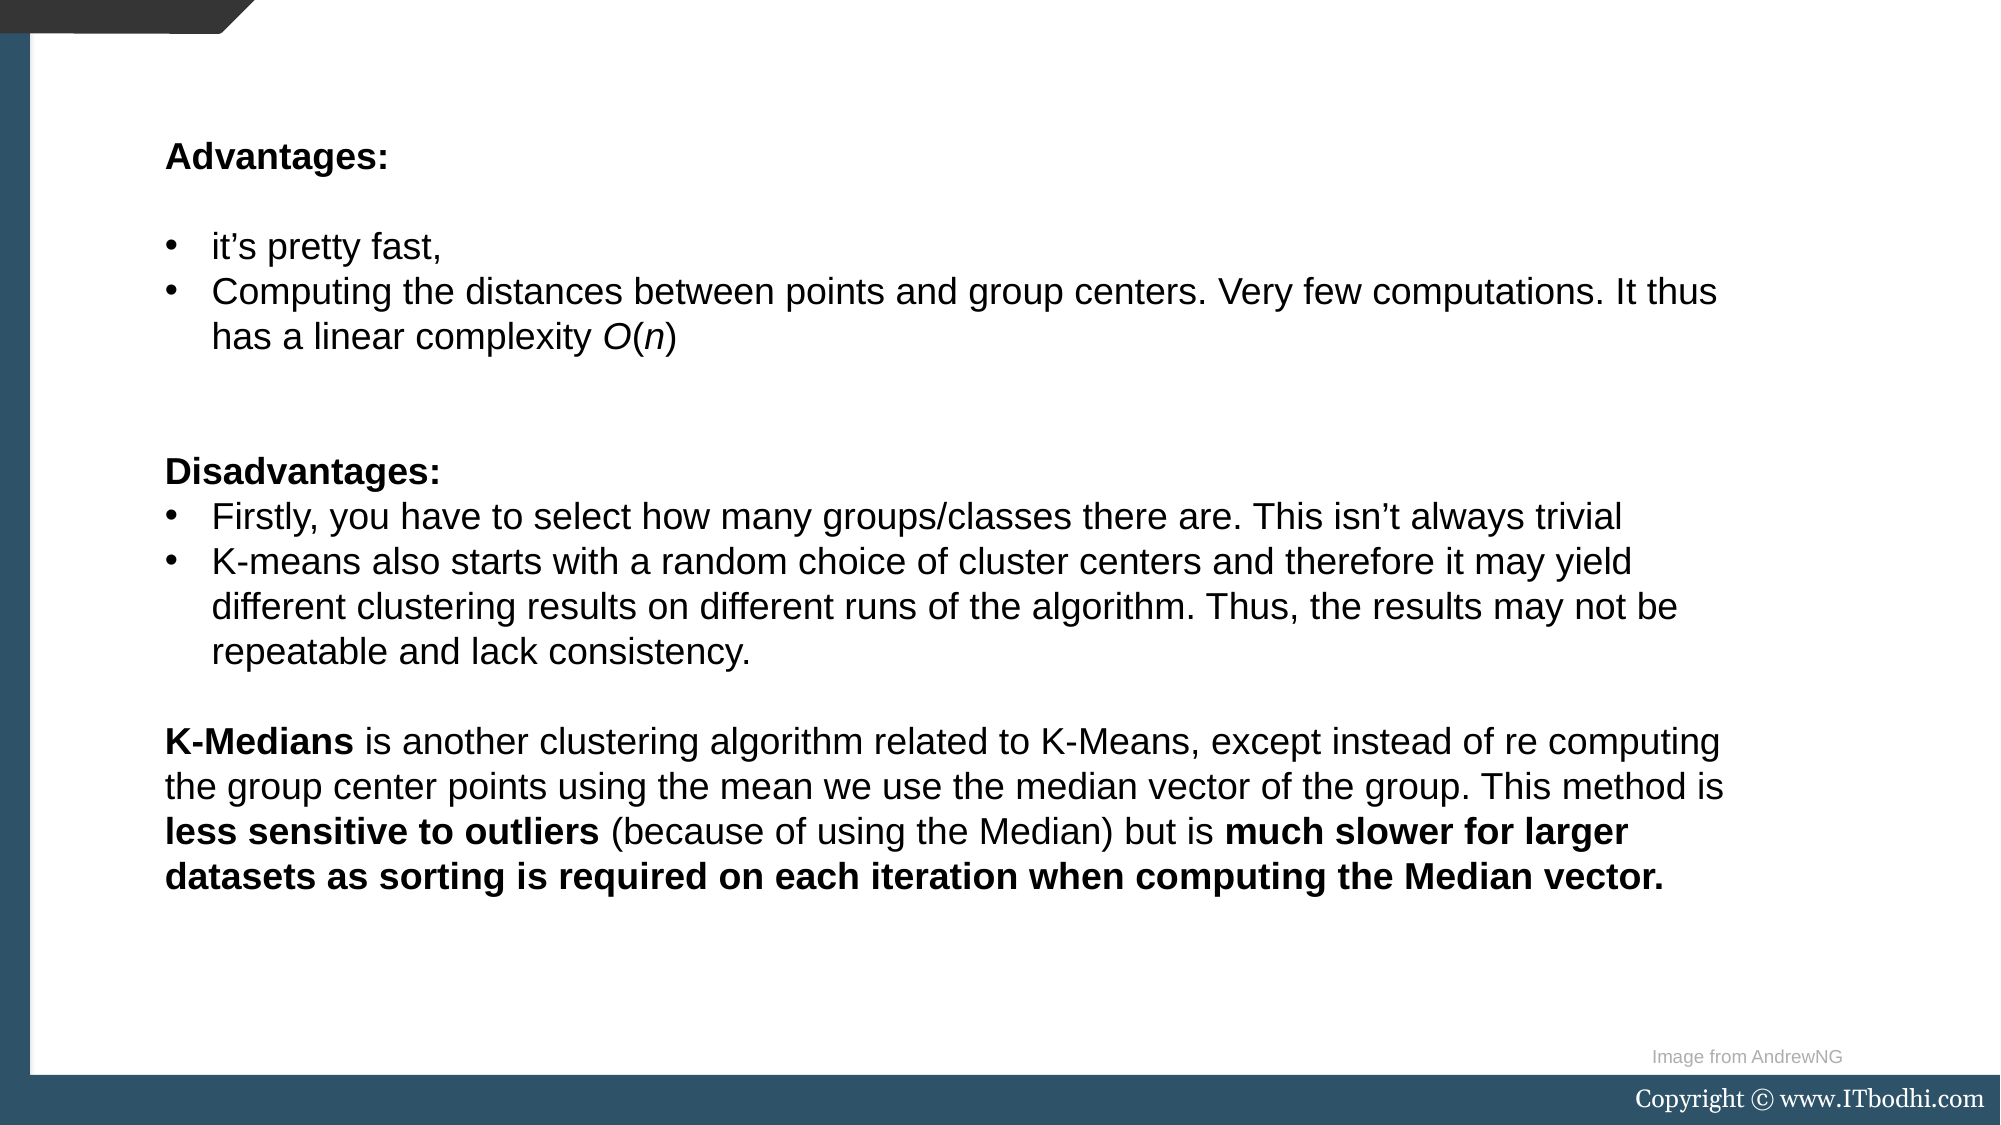

Advantages:

it’s pretty fast,
Computing the distances between points and group centers. Very few computations. It thus has a linear complexity O(n)

Disadvantages:
Firstly, you have to select how many groups/classes there are. This isn’t always trivial
K-means also starts with a random choice of cluster centers and therefore it may yield different clustering results on different runs of the algorithm. Thus, the results may not be repeatable and lack consistency.

K-Medians is another clustering algorithm related to K-Means, except instead of re computing the group center points using the mean we use the median vector of the group. This method is less sensitive to outliers (because of using the Median) but is much slower for larger datasets as sorting is required on each iteration when computing the Median vector.
Image from AndrewNG
Copyright © www.ITbodhi.com